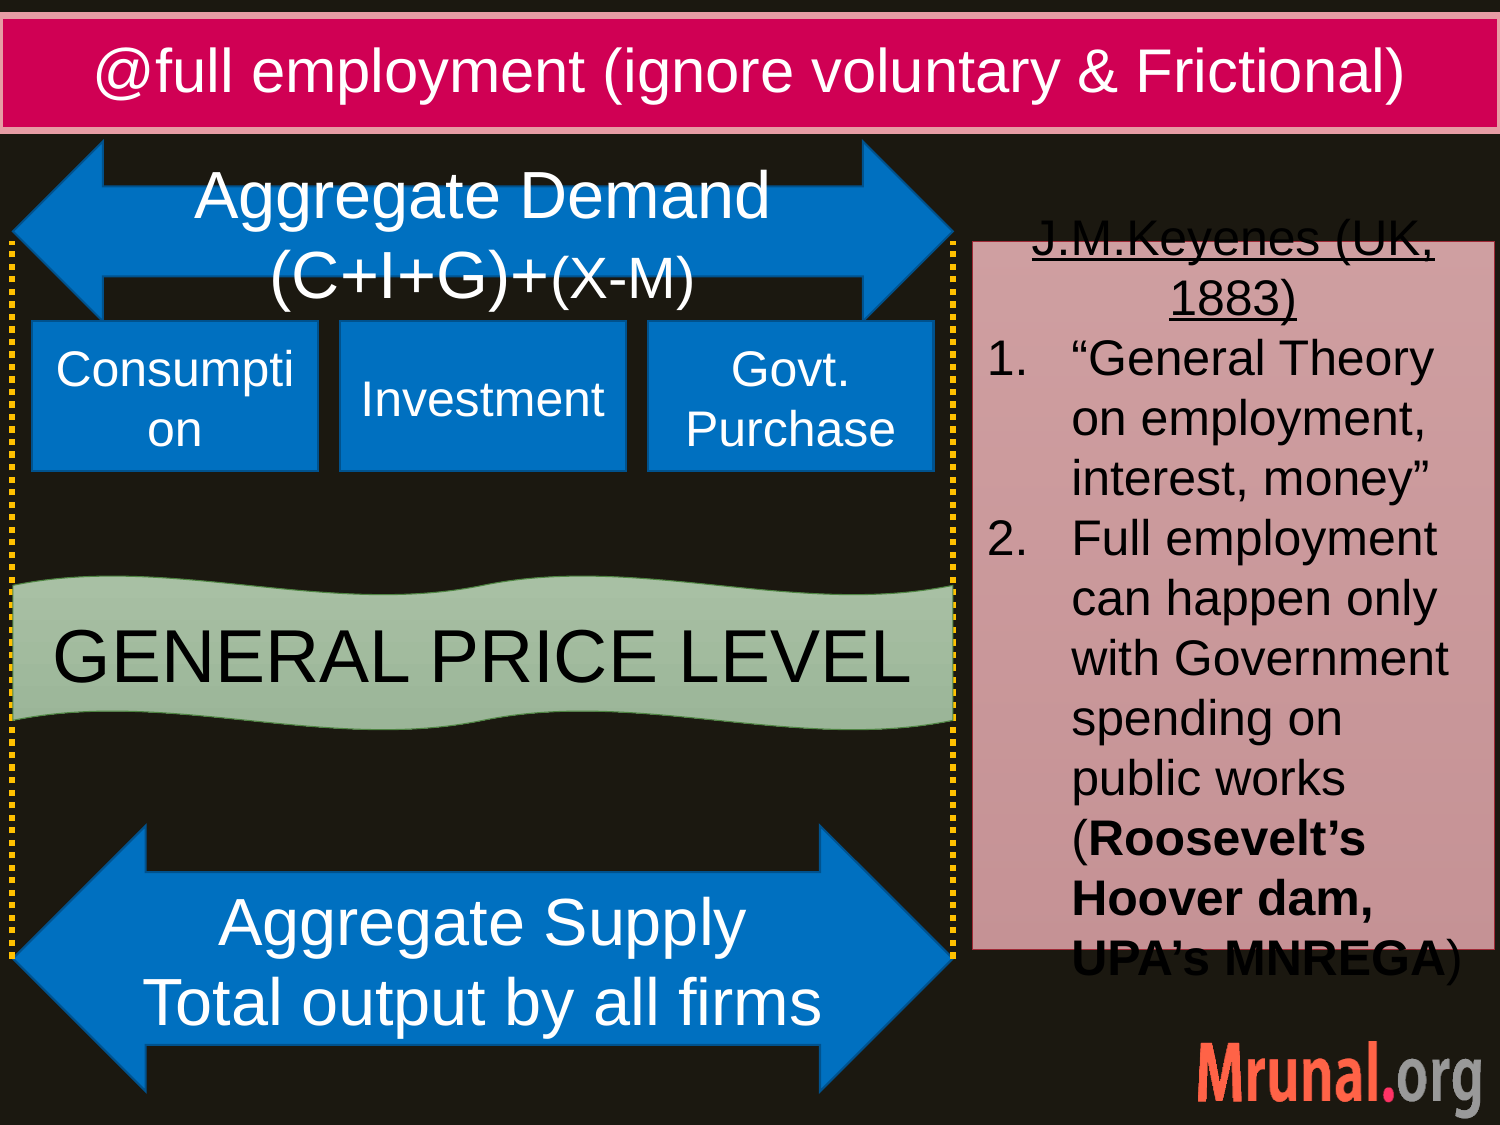

# @full employment (ignore voluntary & Frictional)
Aggregate Demand (C+I+G)+(X-M)
J.M.Keyenes (UK, 1883)
“General Theory on employment, interest, money”
Full employment can happen only with Government spending on public works (Roosevelt’s Hoover dam, UPA’s MNREGA)
Consumption
Investment
Govt.
Purchase
GENERAL PRICE LEVEL
Aggregate Supply
Total output by all firms